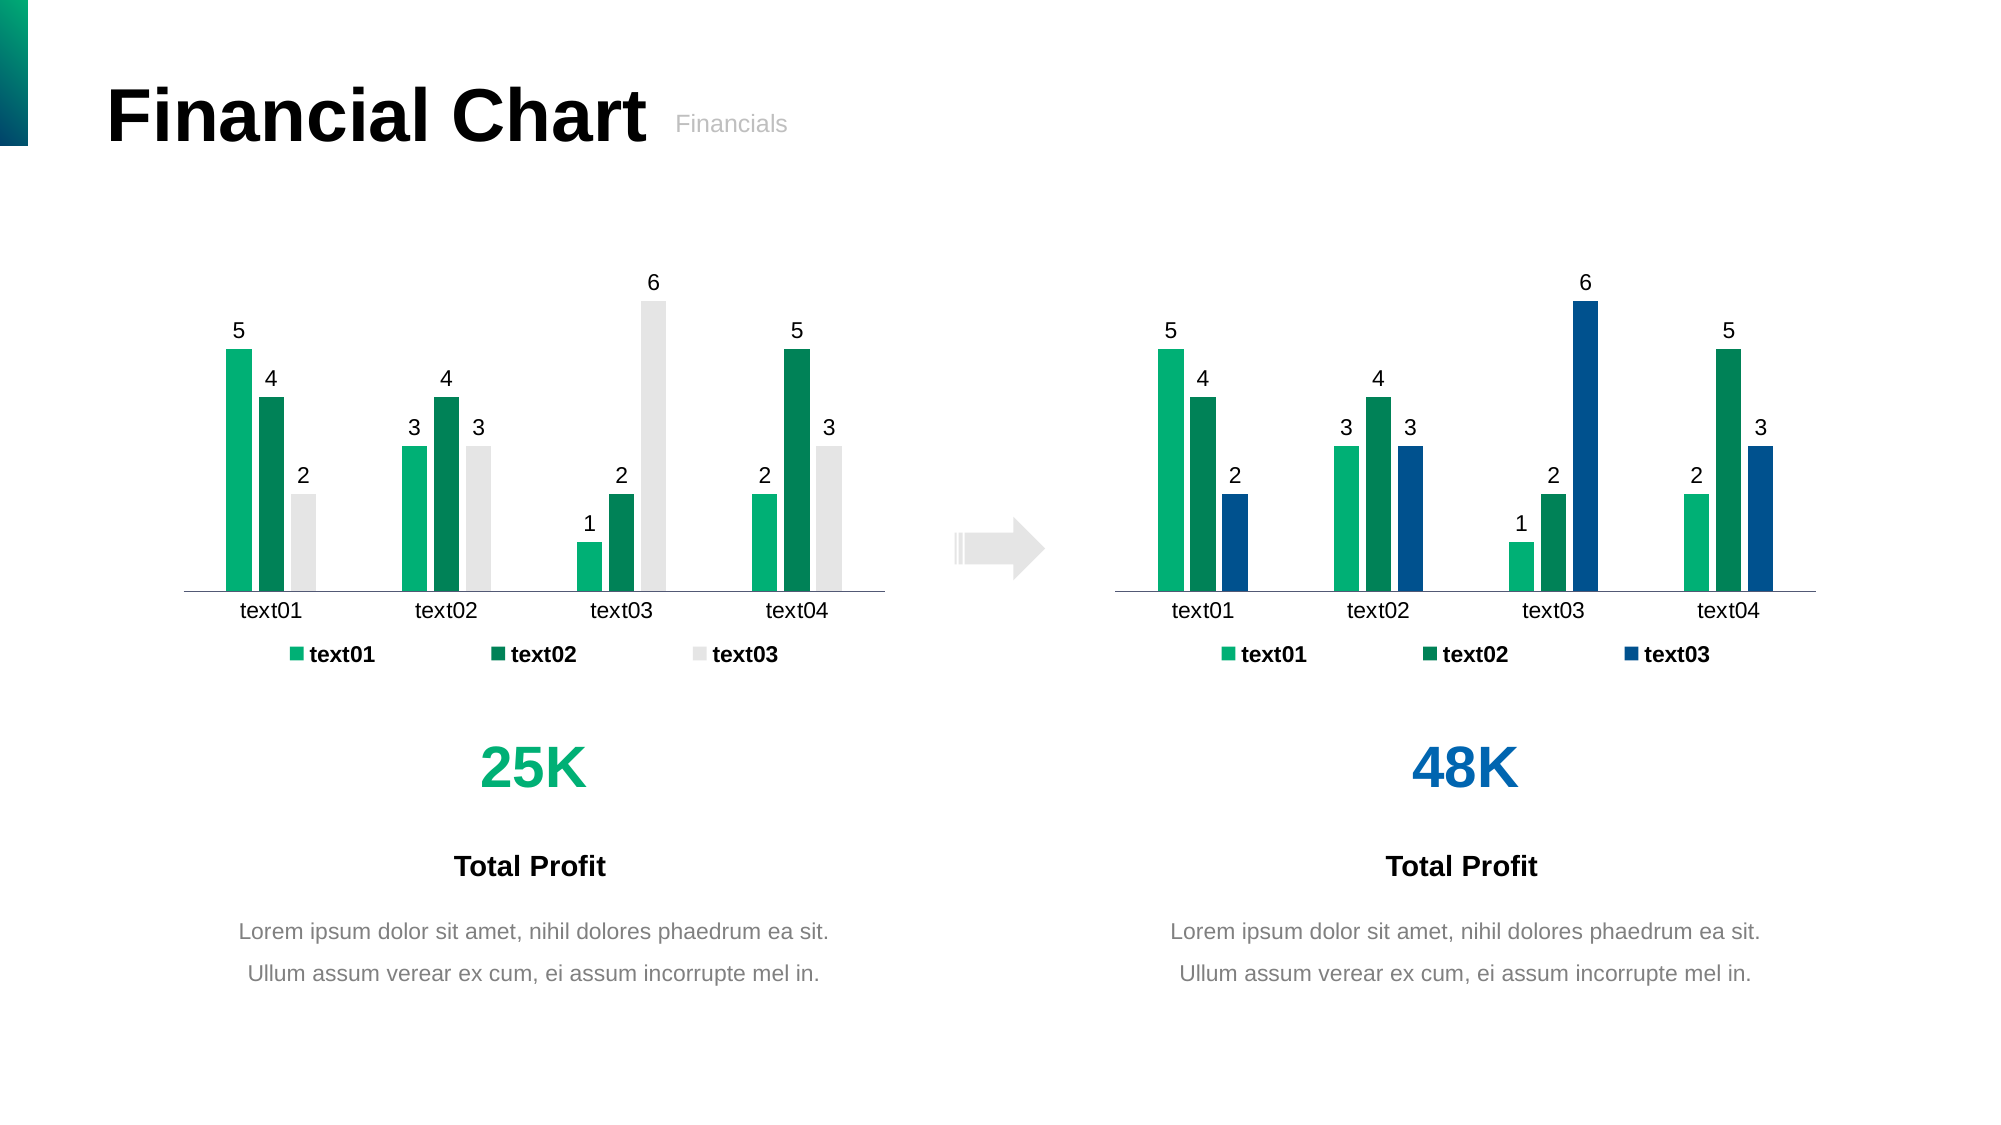

Financial Chart
Financials

### Chart

| Category | text01 | text02 | text03 |
|---|---|---|---|
| text01 | 5.0 | 4.0 | 2.0 |
| text02 | 3.0 | 4.0 | 3.0 |
| text03 | 1.0 | 2.0 | 6.0 |
| text04 | 2.0 | 5.0 | 3.0 |

### Chart

| Category | text01 | text02 | text03 |
|---|---|---|---|
| text01 | 5.0 | 4.0 | 2.0 |
| text02 | 3.0 | 4.0 | 3.0 |
| text03 | 1.0 | 2.0 | 6.0 |
| text04 | 2.0 | 5.0 | 3.0 |
25K
48K
Total Profit
Lorem ipsum dolor sit amet, nihil dolores phaedrum ea sit. Ullum assum verear ex cum, ei assum incorrupte mel in.
Total Profit
Lorem ipsum dolor sit amet, nihil dolores phaedrum ea sit. Ullum assum verear ex cum, ei assum incorrupte mel in.